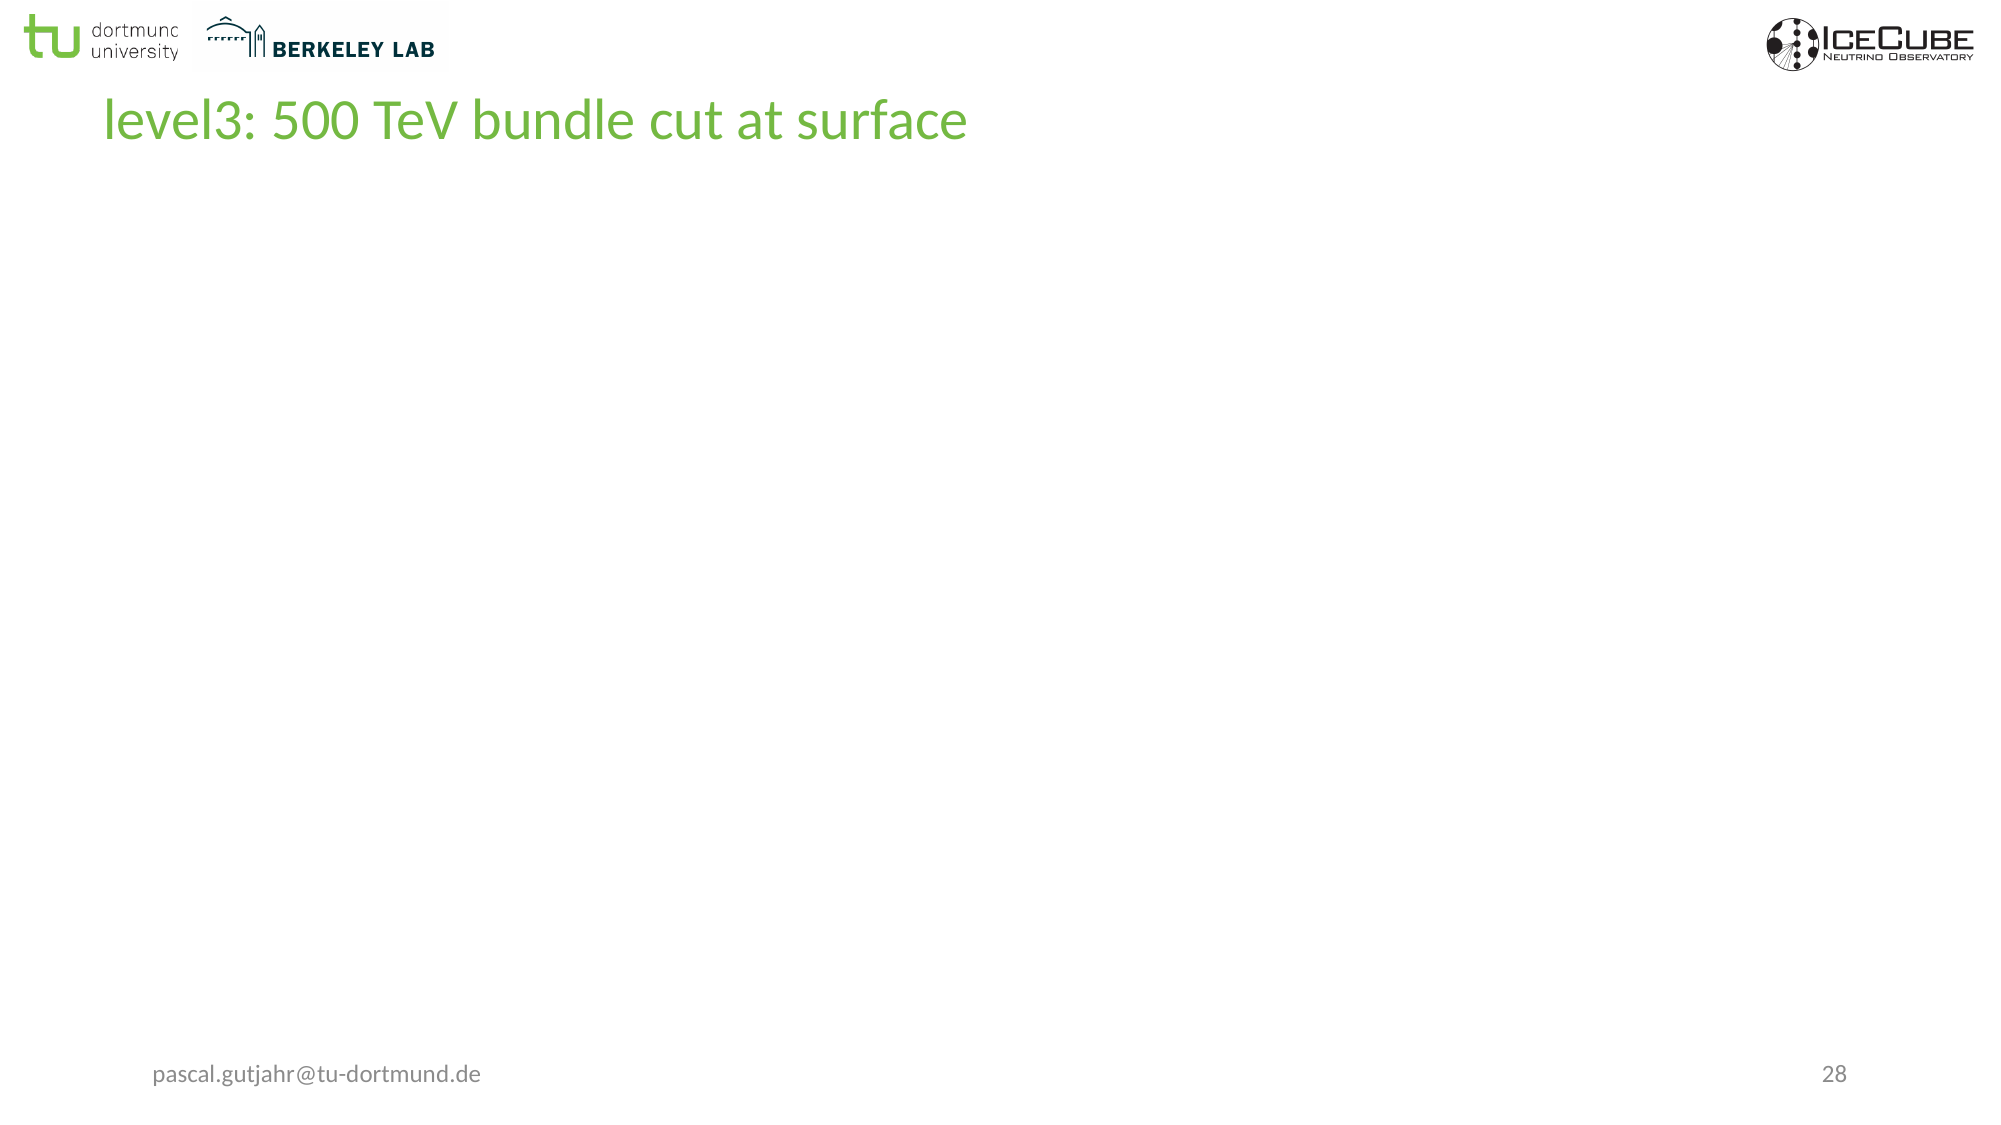

# level3: 500 TeV bundle cut at surface

pascal.gutjahr@tu-dortmund.de
28